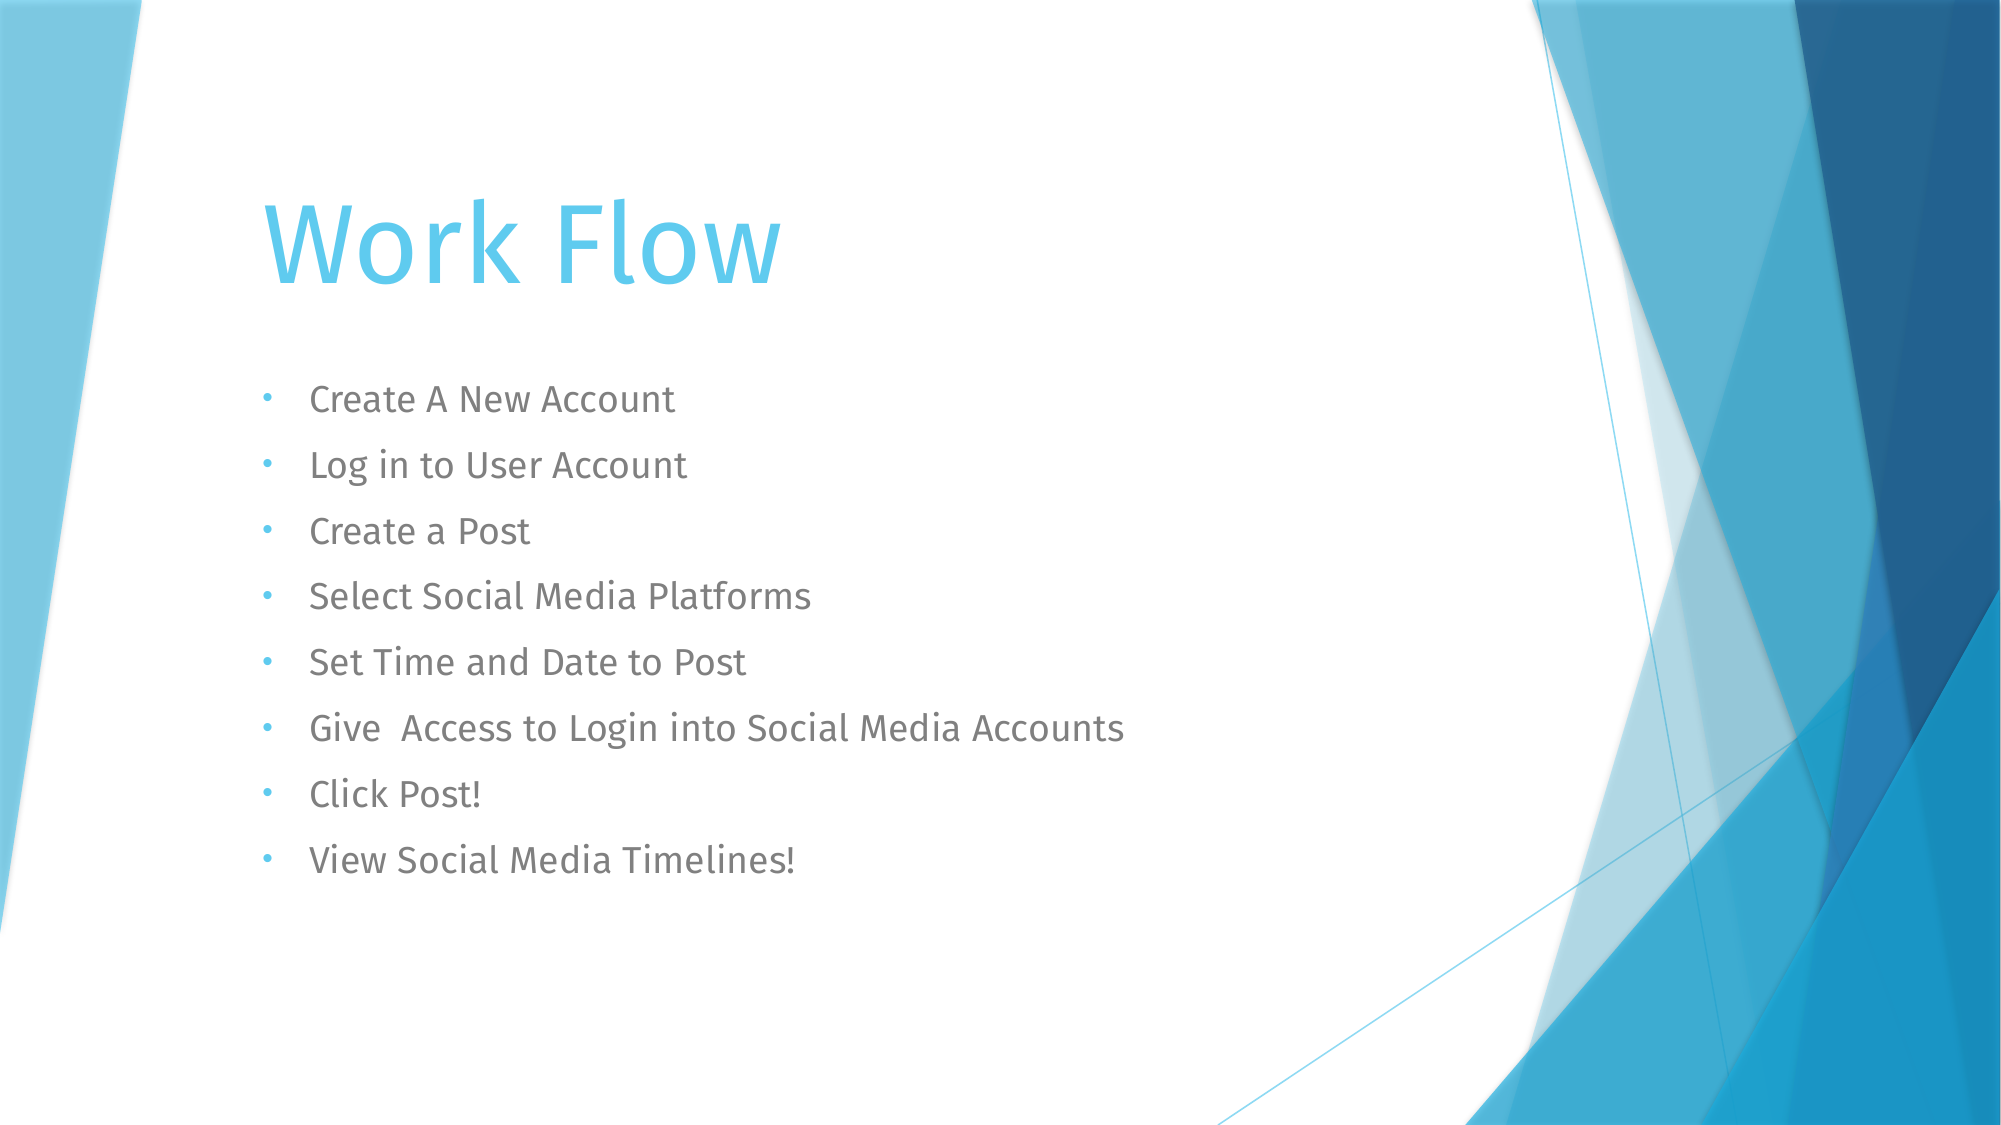

# Work Flow
Create A New Account
Log in to User Account
Create a Post
Select Social Media Platforms
Set Time and Date to Post
Give  Access to Login into Social Media Accounts
Click Post!
View Social Media Timelines!